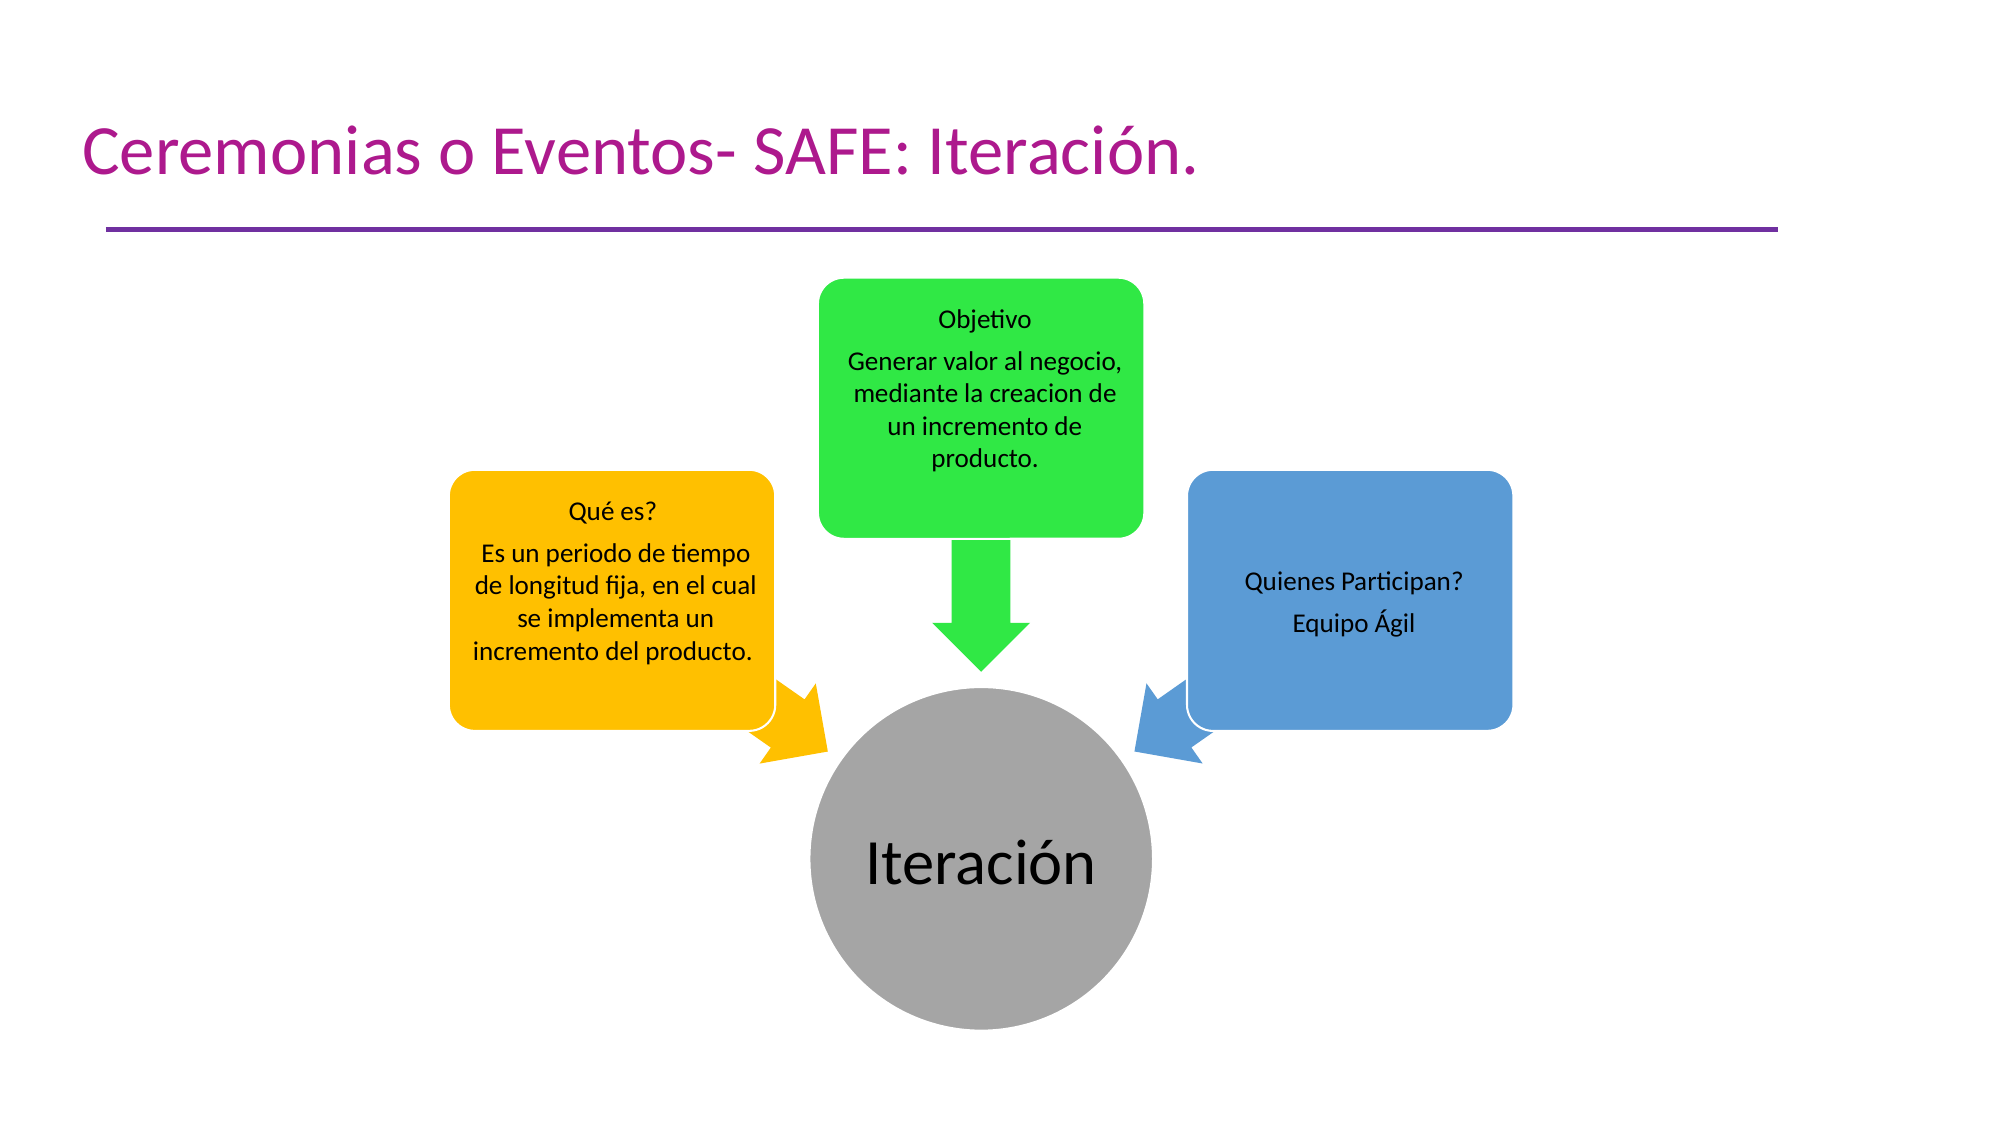

#
Ceremonias o Eventos- SAFE: Iteración.
Iteración
Qué es?
Es un periodo de tiempo de longitud fija, en el cual se implementa un incremento del producto.

Objetivo
Generar valor al negocio, mediante la creacion de un incremento de producto.

Quienes Participan?
Equipo Ágil